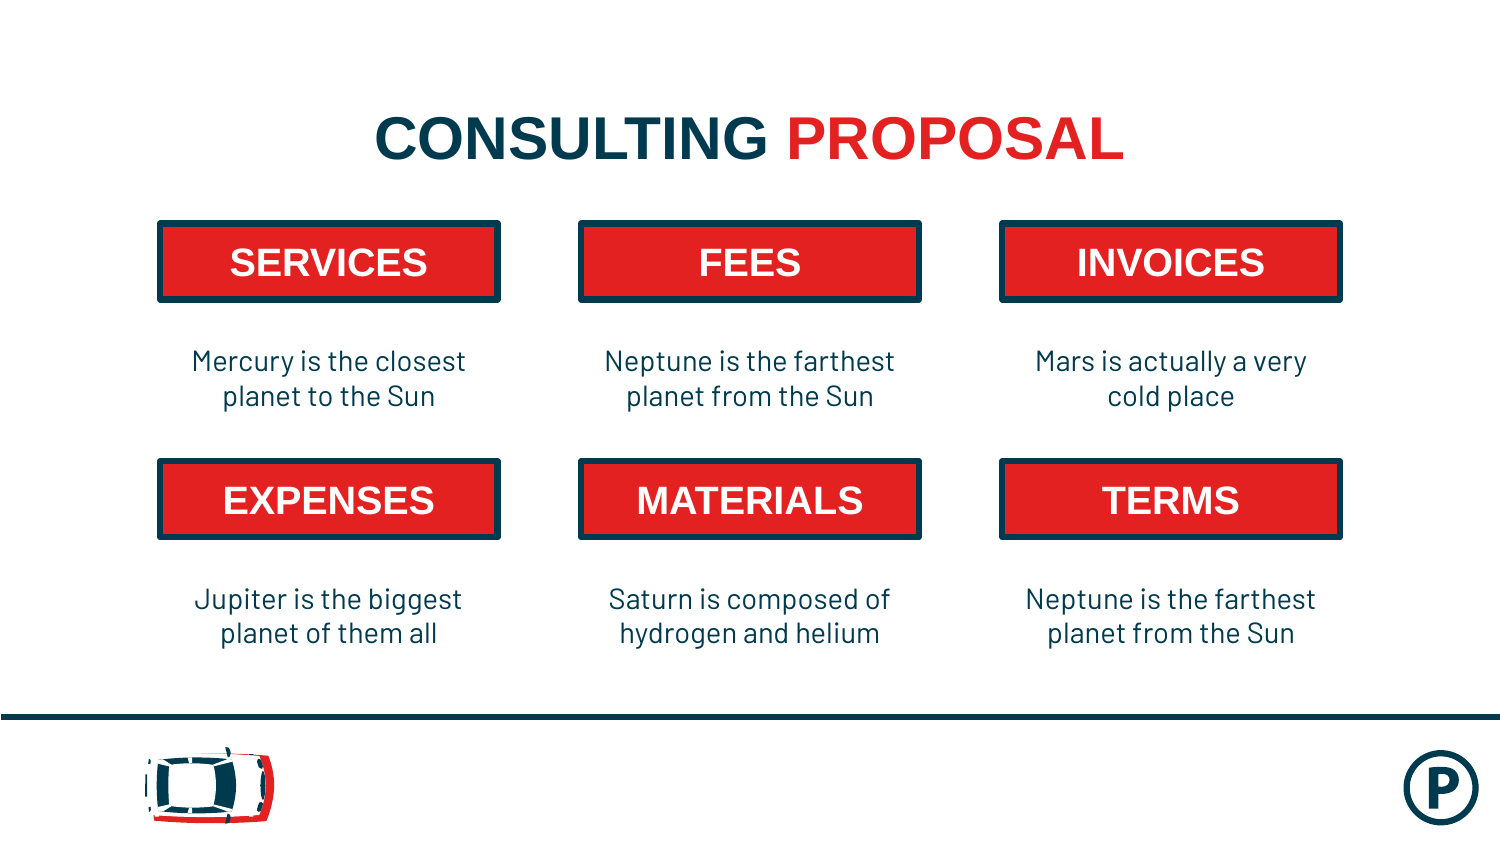

# CONSULTING PROPOSAL
SERVICES
FEES
INVOICES
Mercury is the closest planet to the Sun
Neptune is the farthest planet from the Sun
Mars is actually a very cold place
EXPENSES
MATERIALS
TERMS
Jupiter is the biggest planet of them all
Saturn is composed of hydrogen and helium
Neptune is the farthest planet from the Sun